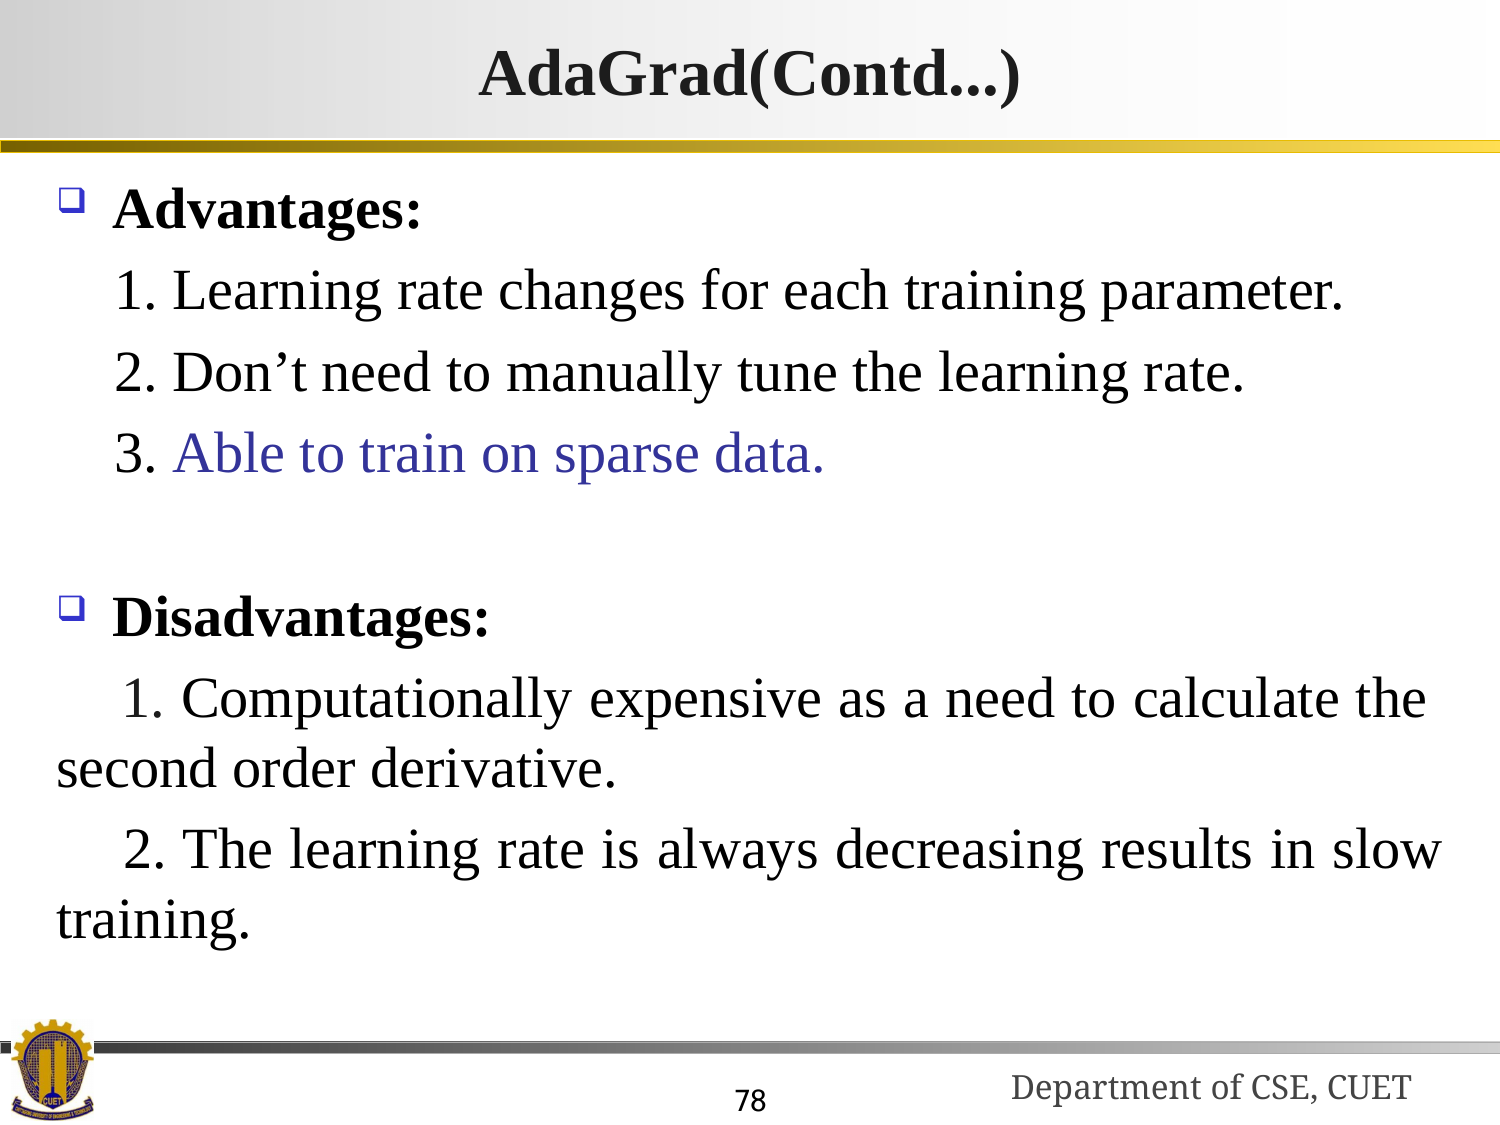

# AdaGrad(Contd...)
Advantages:
    1. Learning rate changes for each training parameter.
    2. Don’t need to manually tune the learning rate.
    3. Able to train on sparse data.

Disadvantages:
    1. Computationally expensive as a need to calculate the  second order derivative.
    2. The learning rate is always decreasing results in slow training.